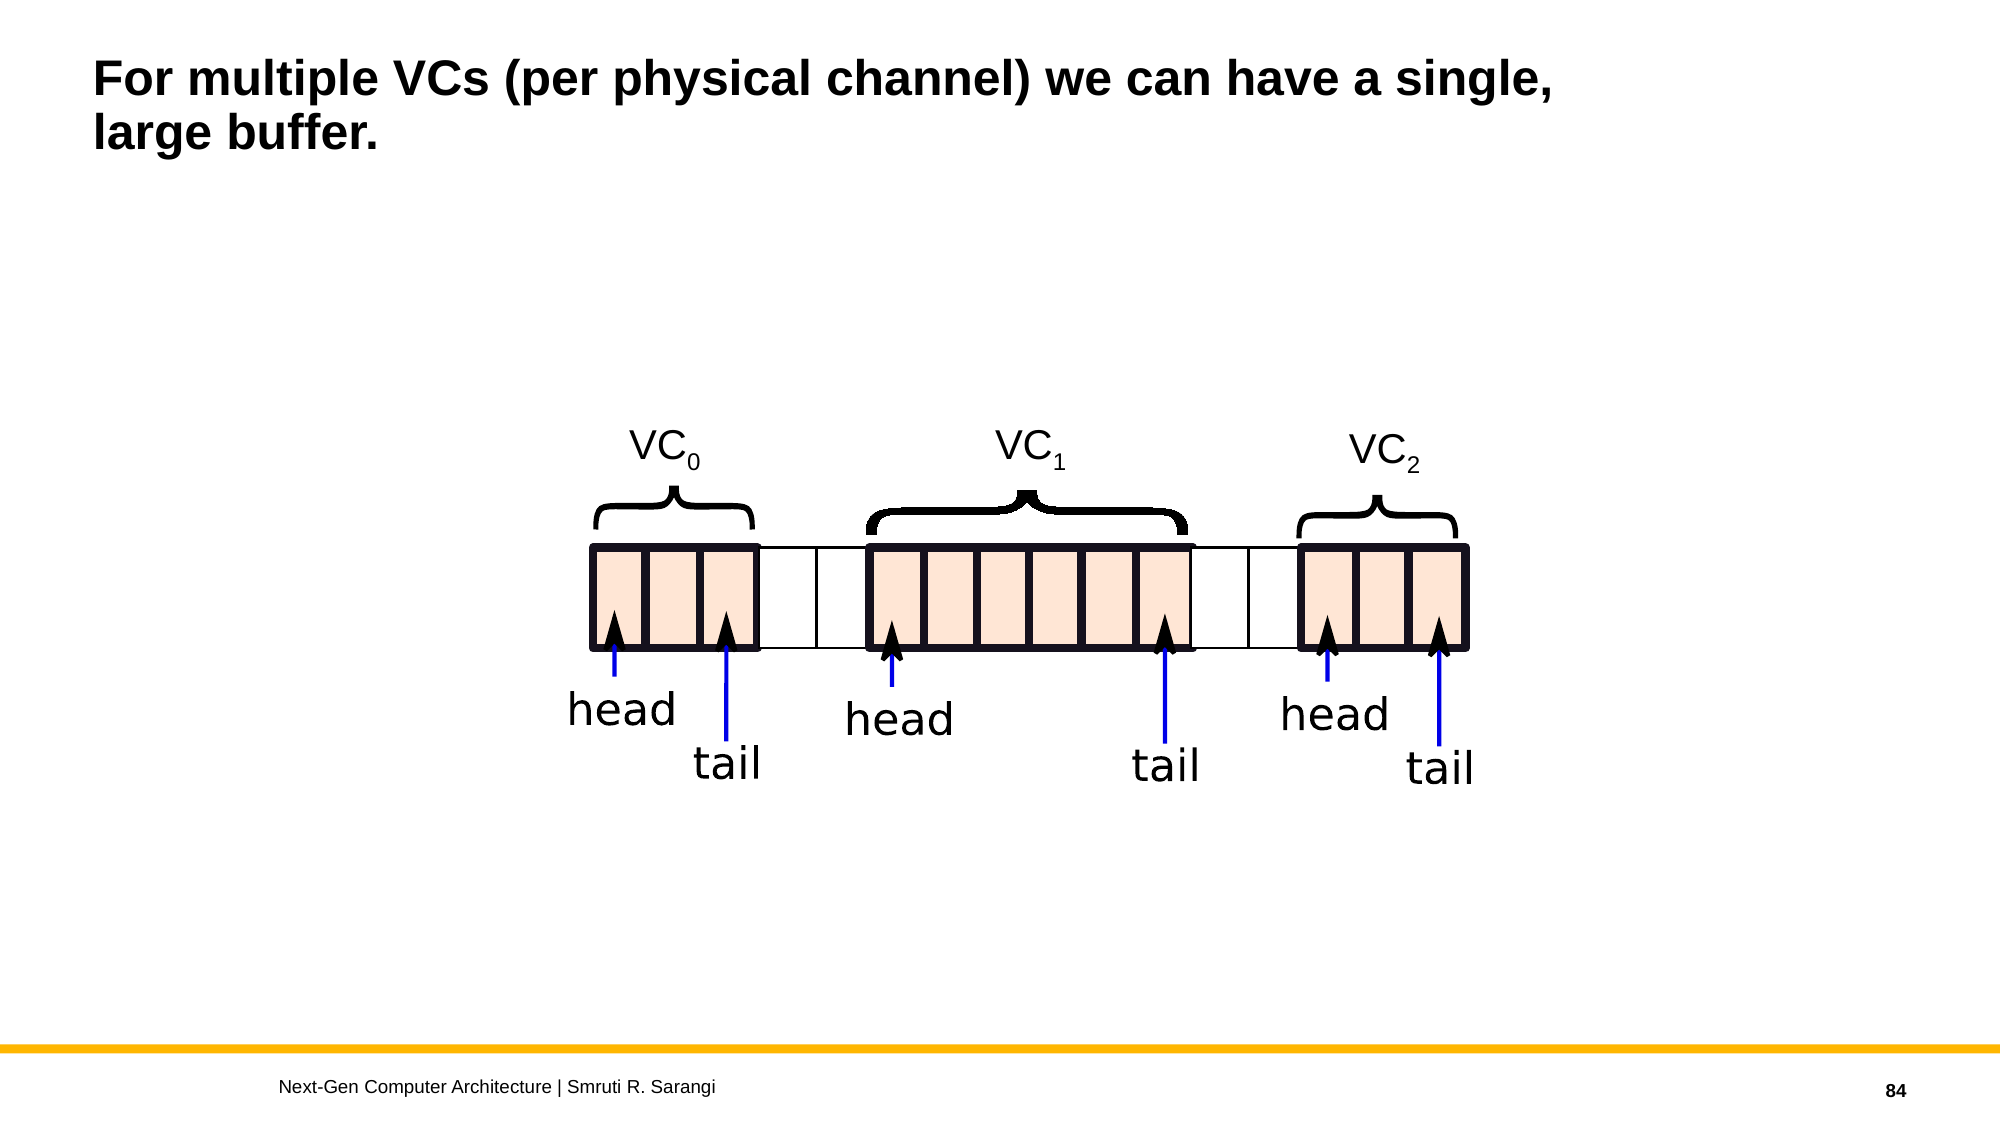

# For multiple VCs (per physical channel) we can have a single, large buffer.
VC0
VC1
VC2

Next-Gen Computer Architecture | Smruti R. Sarangi
84